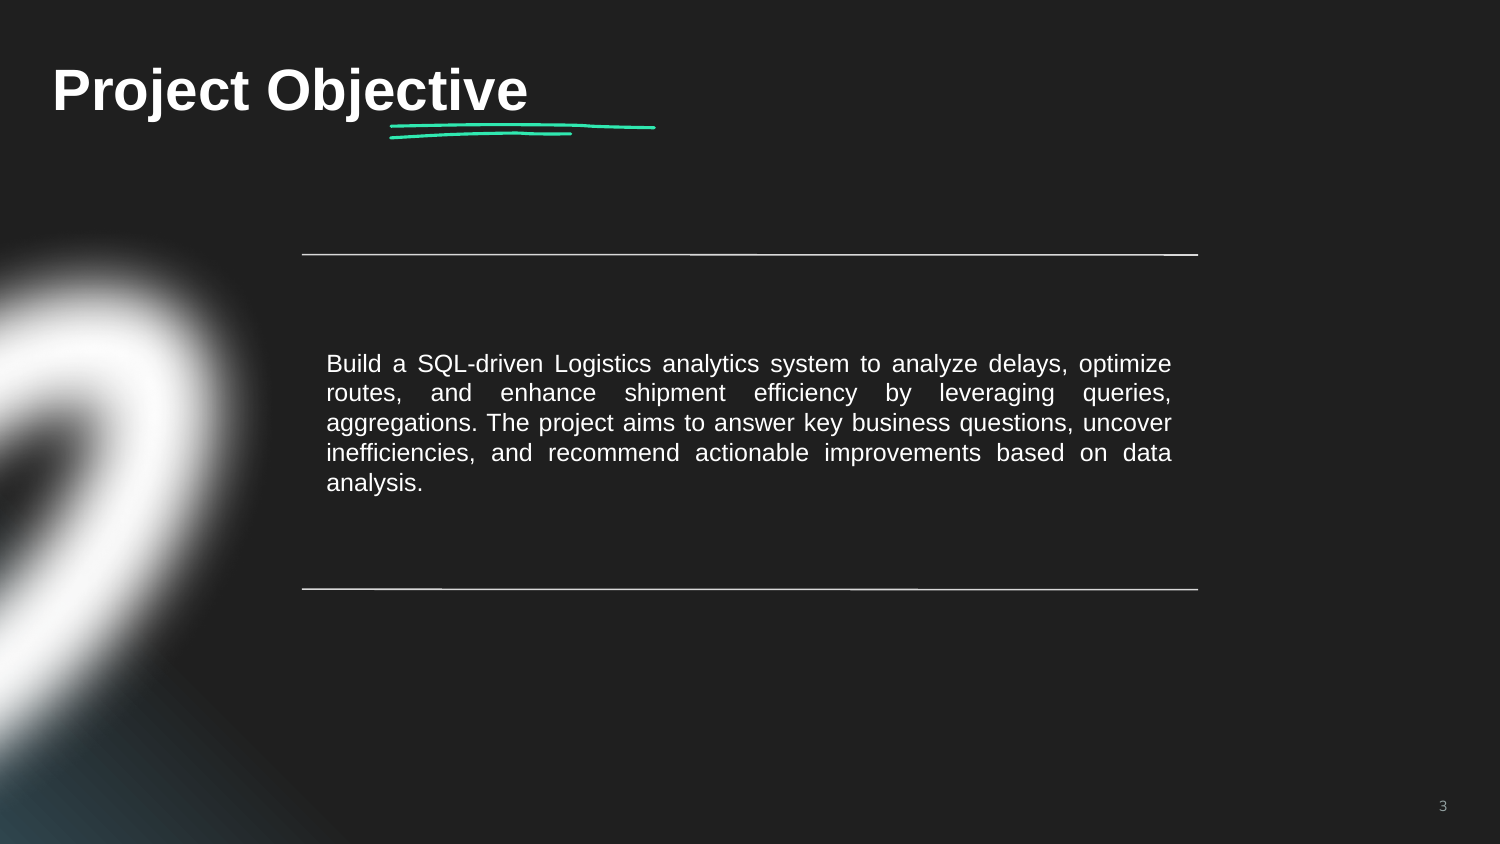

# Project Objective

Build a SQL-driven Logistics analytics system to analyze delays, optimize routes, and enhance shipment efficiency by leveraging queries, aggregations. The project aims to answer key business questions, uncover inefficiencies, and recommend actionable improvements based on data analysis.